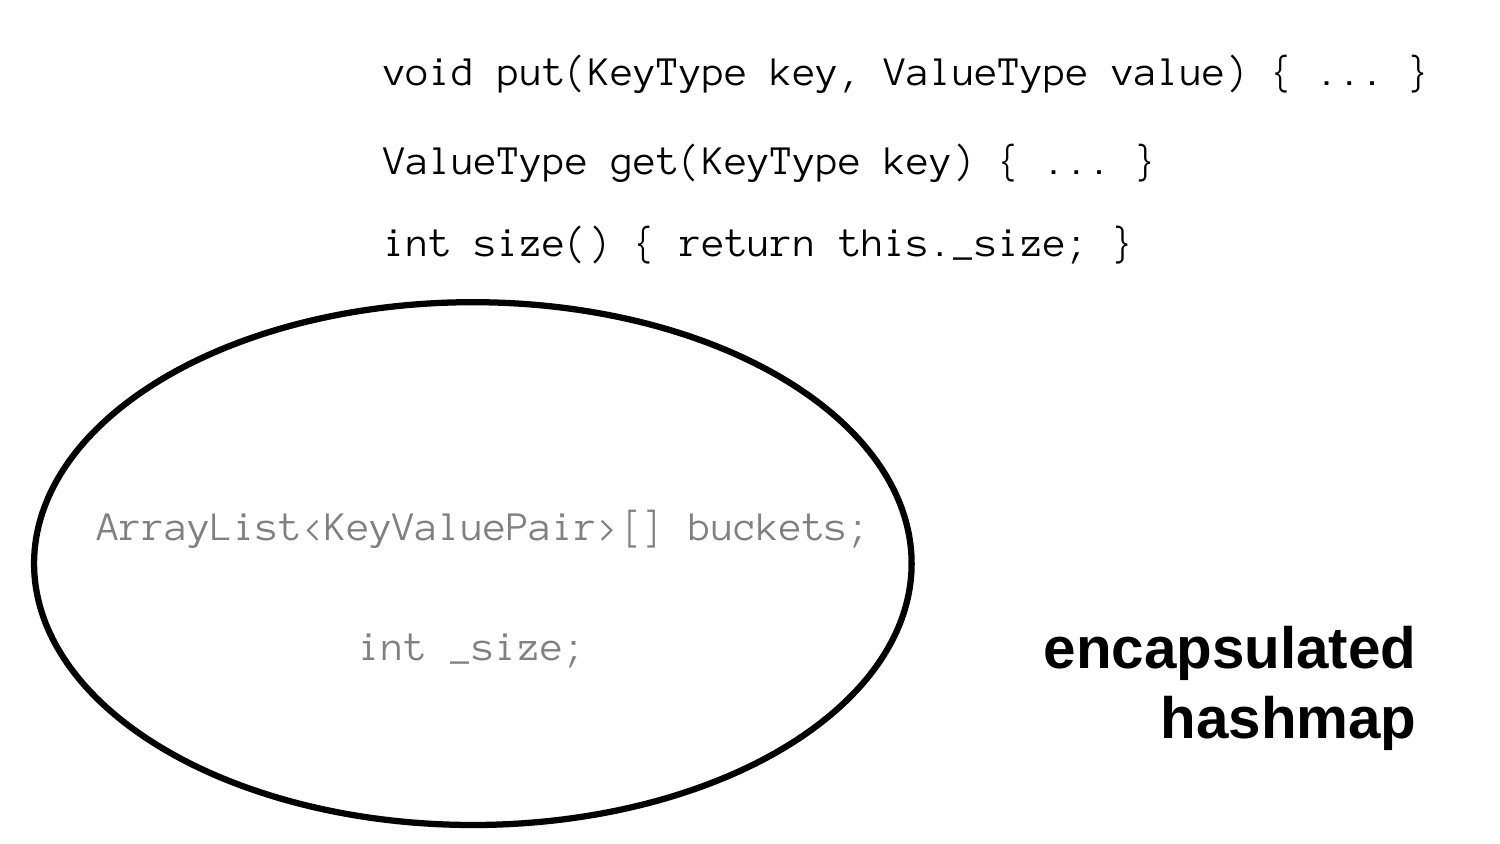

void put(KeyType key, ValueType value) { ... }
ValueType get(KeyType key) { ... }
int size() { return this._size; }

 ArrayList<KeyValuePair>[] buckets;
encapsulated hashmap
int _size;